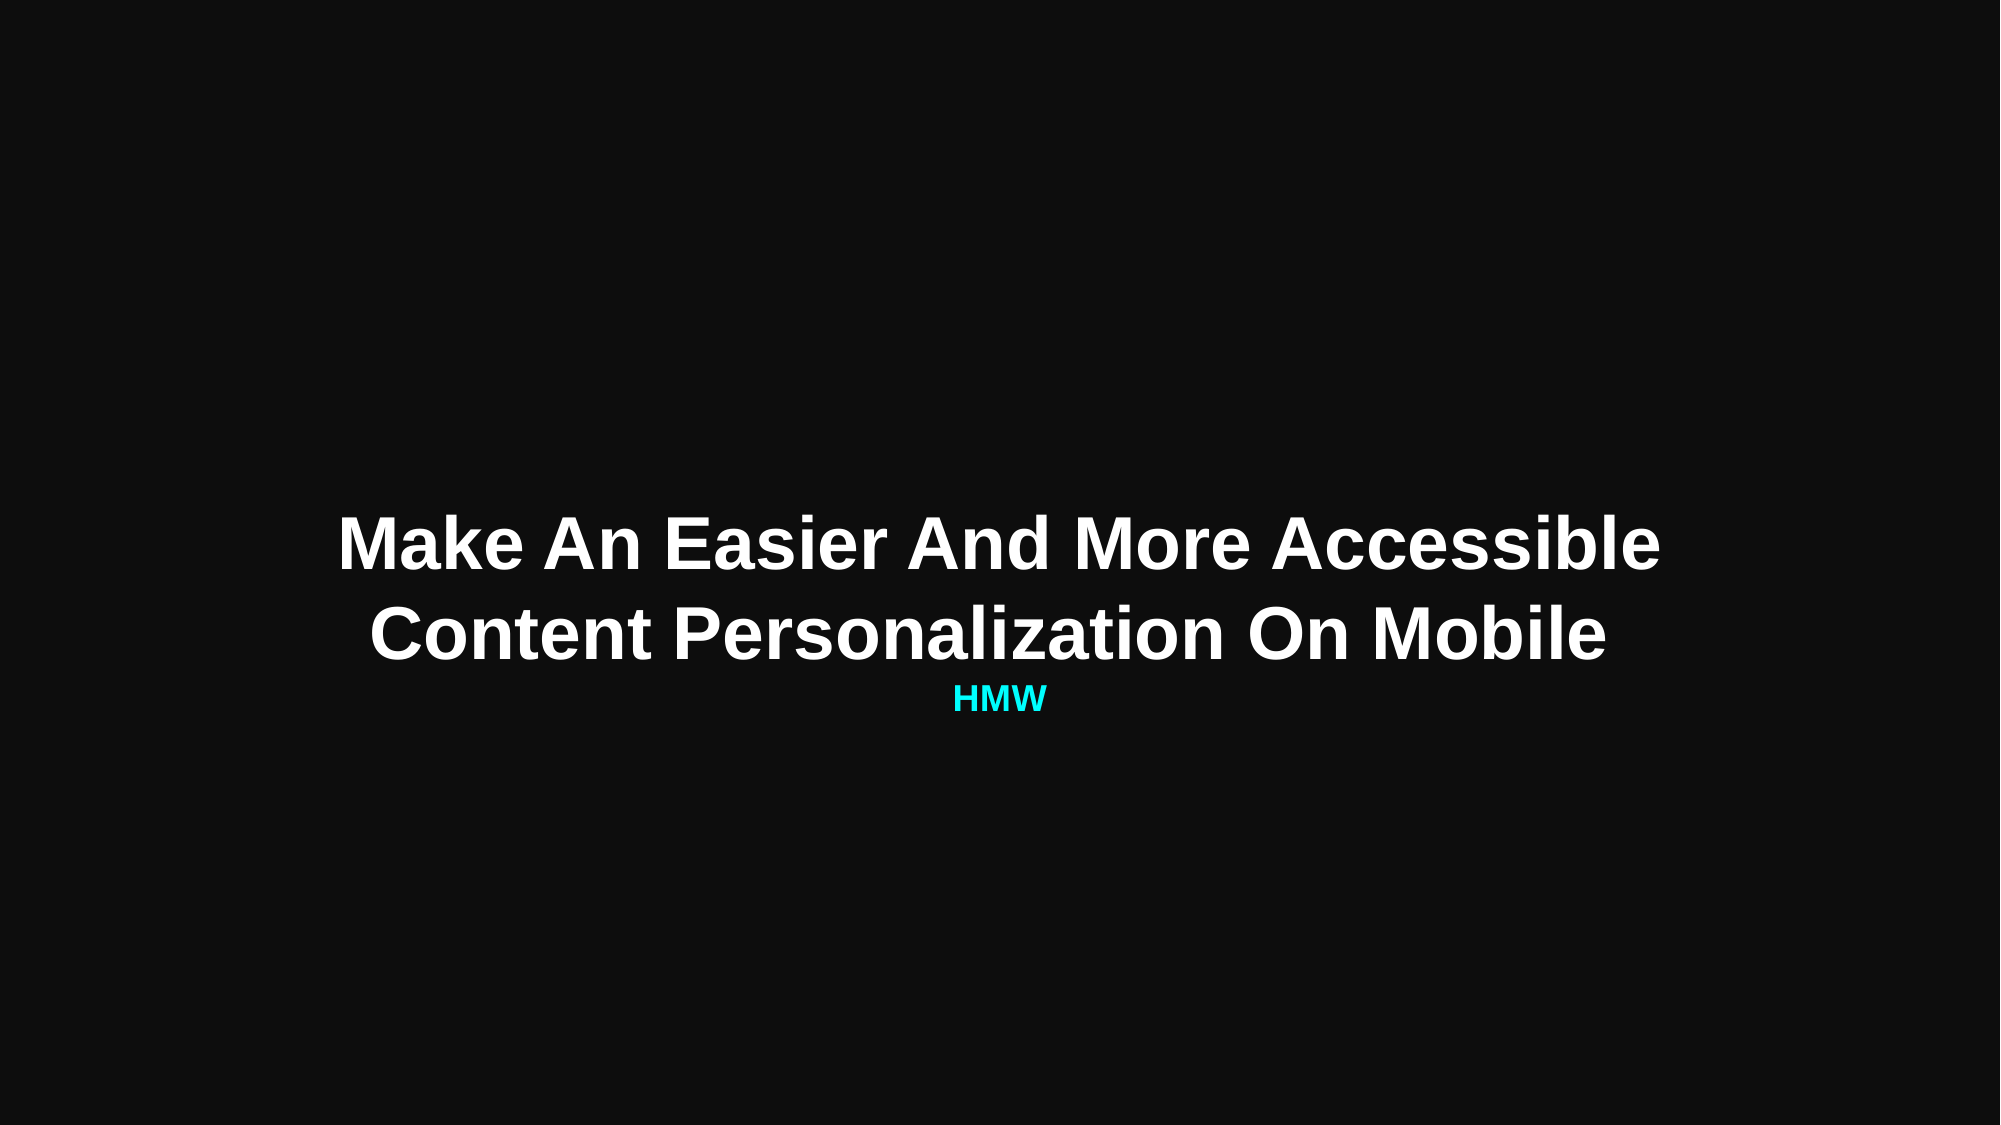

Make An Easier And More Accessible
Content Personalization On Mobile
HMW